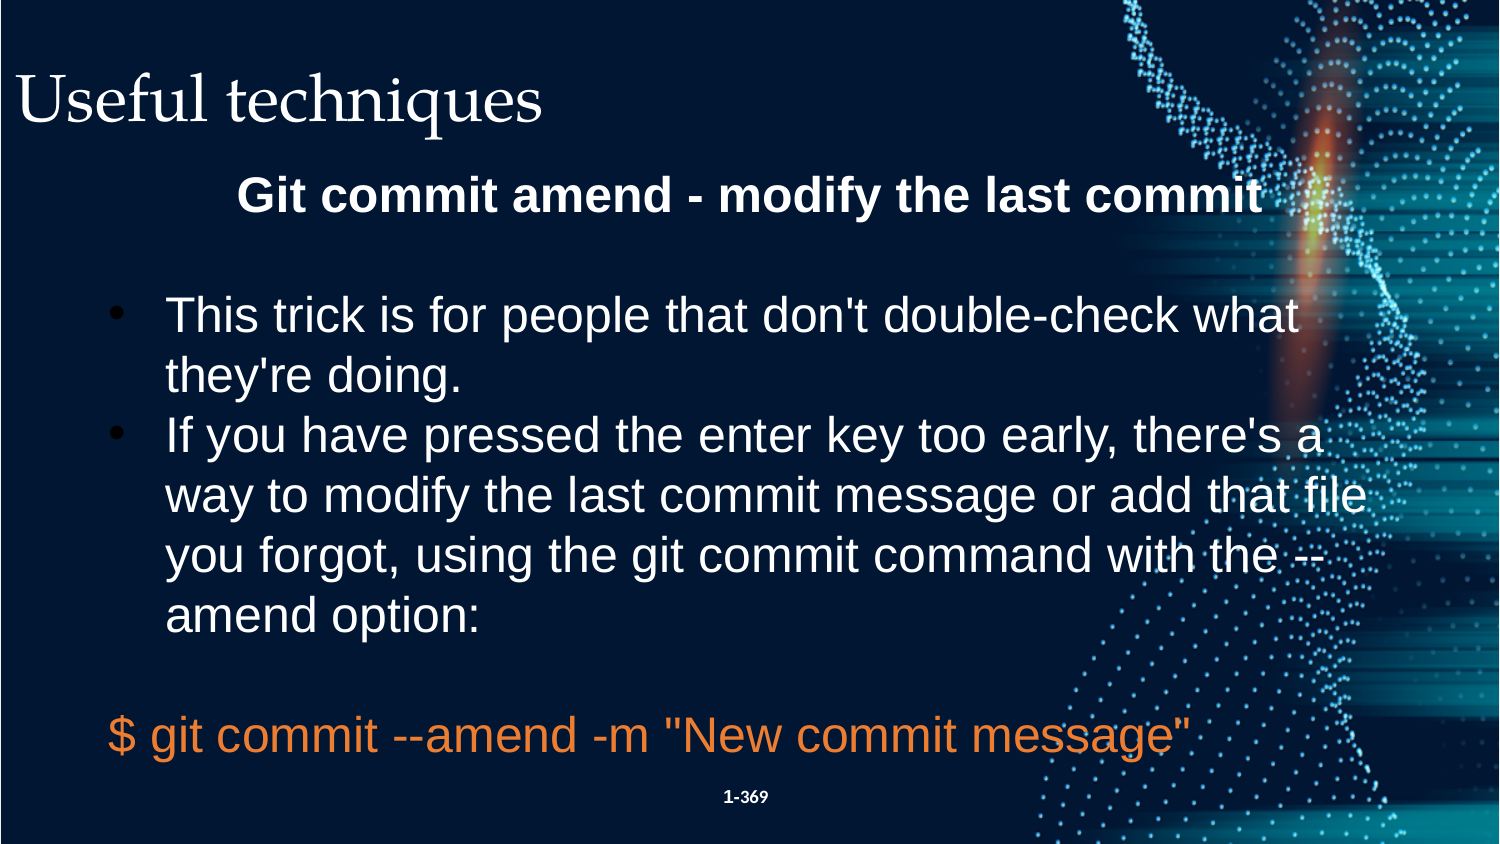

Useful techniques
Git commit amend - modify the last commit

This trick is for people that don't double-check what they're doing.
If you have pressed the enter key too early, there's a way to modify the last commit message or add that file you forgot, using the git commit command with the --amend option:

$ git commit --amend -m "New commit message"
1-369